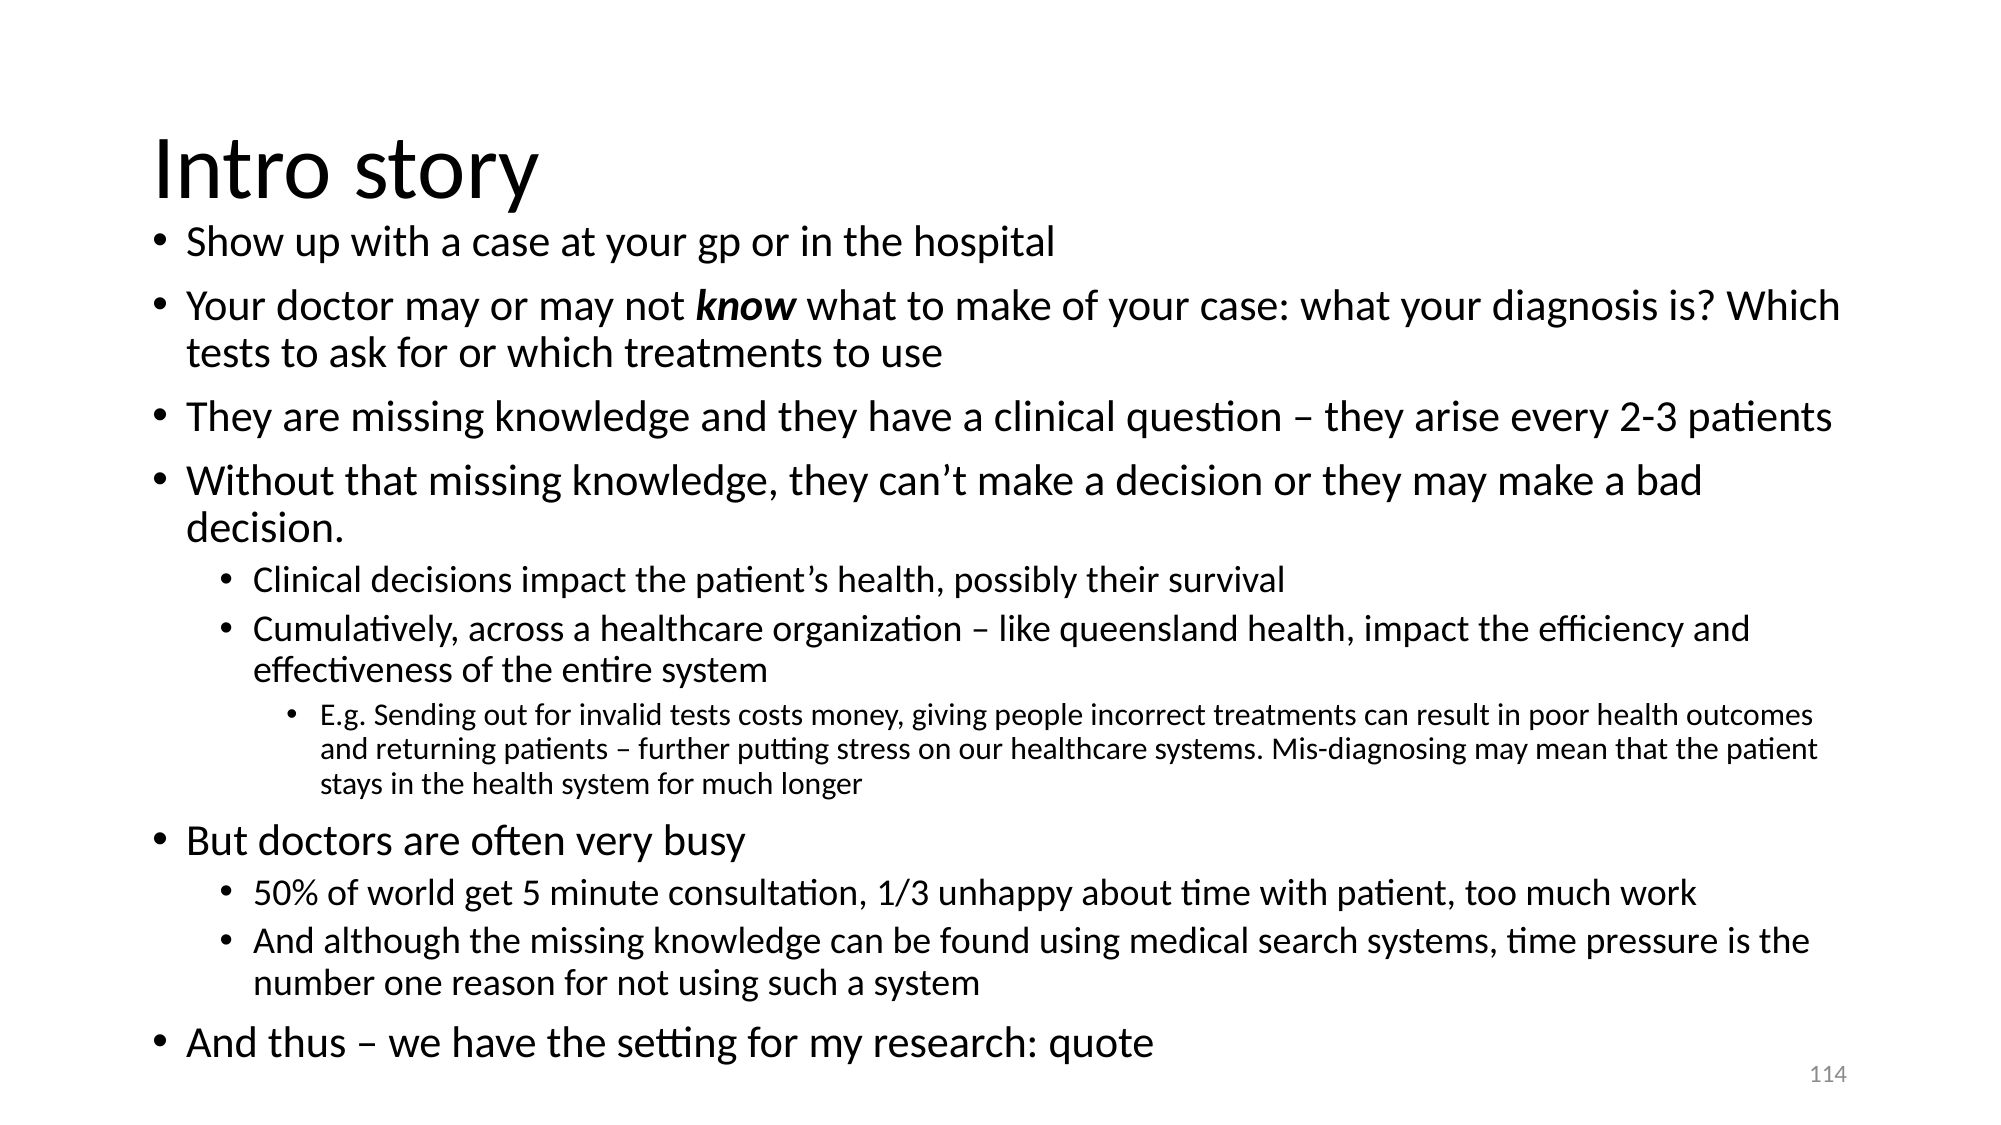

# Intro story
Show up with a case at your gp or in the hospital
Your doctor may or may not know what to make of your case: what your diagnosis is? Which tests to ask for or which treatments to use
They are missing knowledge and they have a clinical question – they arise every 2-3 patients
Without that missing knowledge, they can’t make a decision or they may make a bad decision.
Clinical decisions impact the patient’s health, possibly their survival
Cumulatively, across a healthcare organization – like queensland health, impact the efficiency and effectiveness of the entire system
E.g. Sending out for invalid tests costs money, giving people incorrect treatments can result in poor health outcomes and returning patients – further putting stress on our healthcare systems. Mis-diagnosing may mean that the patient stays in the health system for much longer
But doctors are often very busy
50% of world get 5 minute consultation, 1/3 unhappy about time with patient, too much work
And although the missing knowledge can be found using medical search systems, time pressure is the number one reason for not using such a system
And thus – we have the setting for my research: quote

114